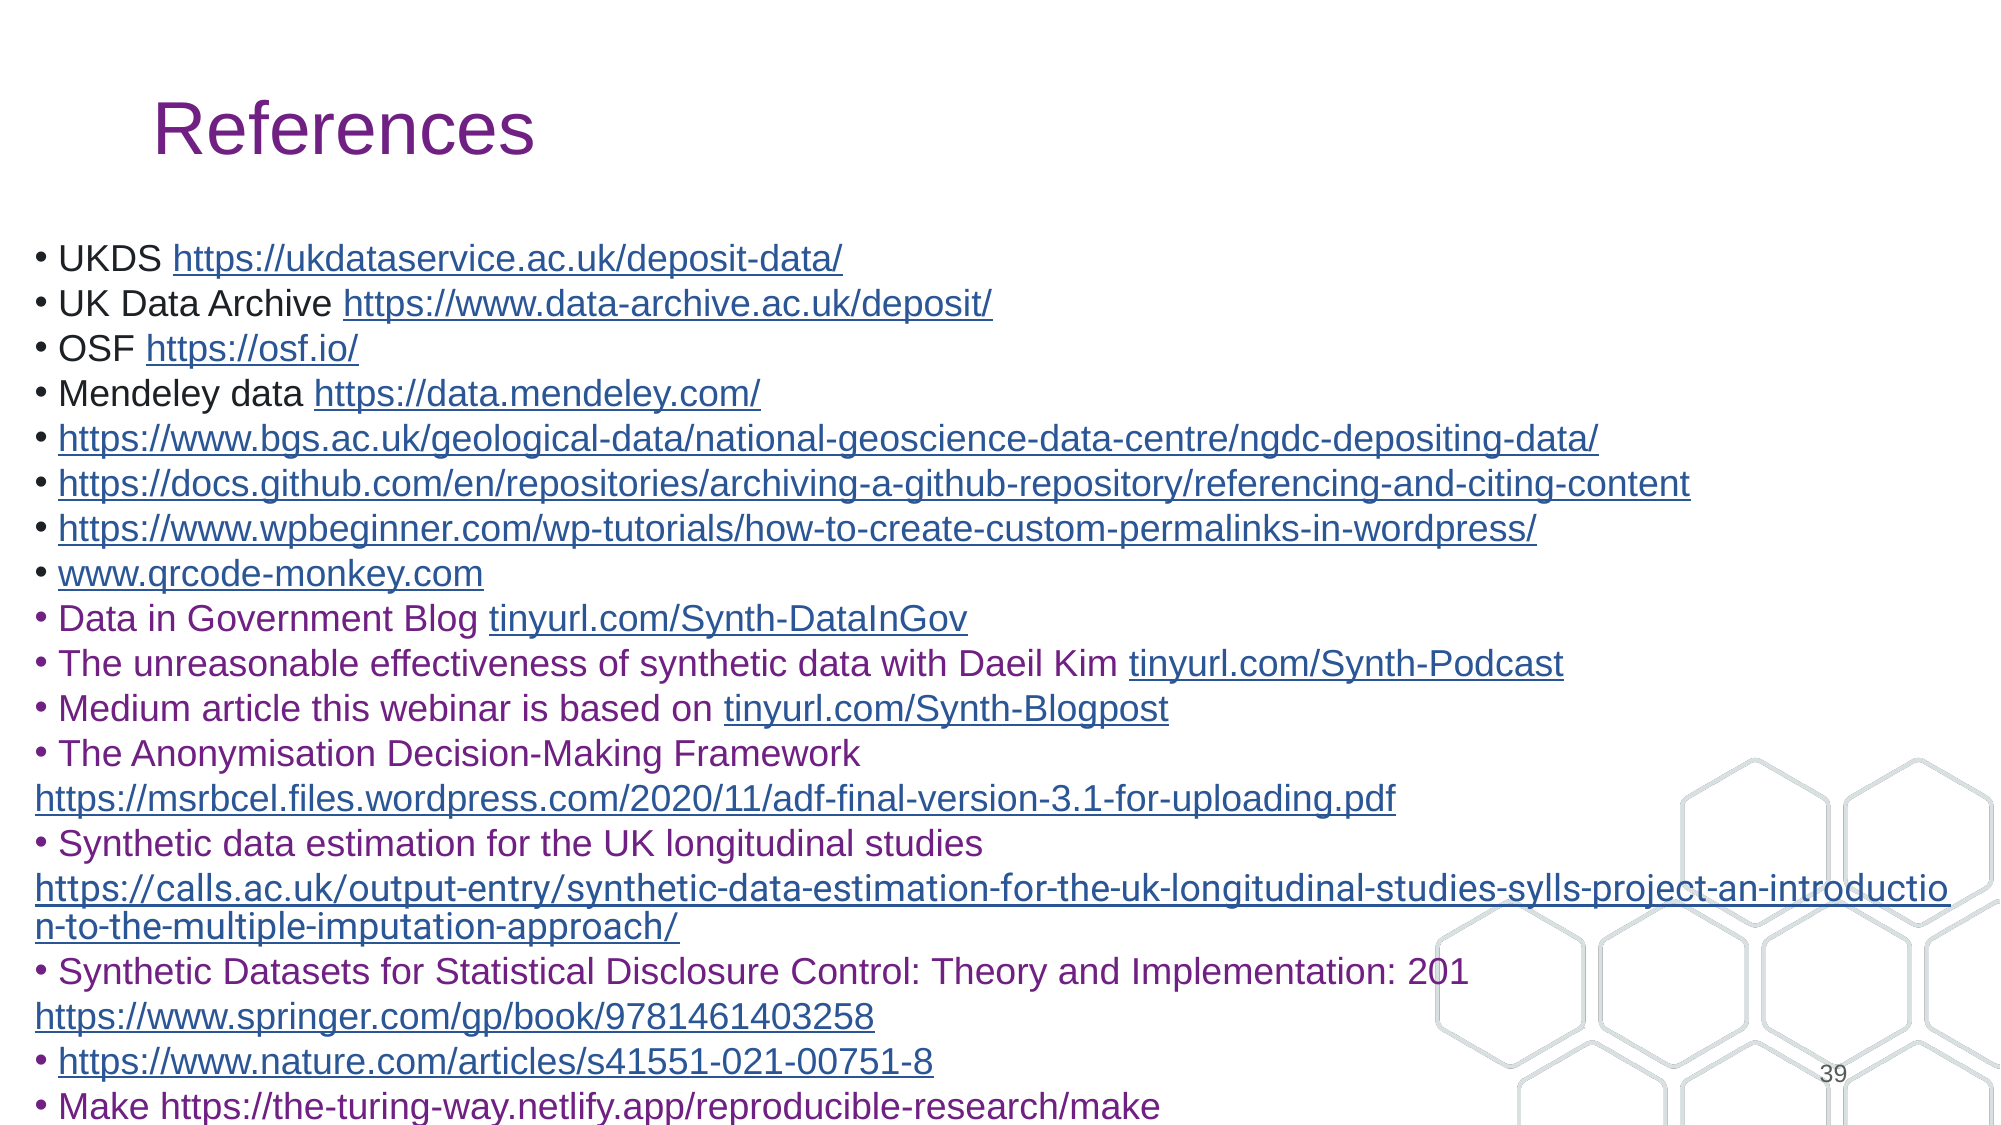

# References
 UKDS https://ukdataservice.ac.uk/deposit-data/
 UK Data Archive https://www.data-archive.ac.uk/deposit/
 OSF https://osf.io/
 Mendeley data https://data.mendeley.com/
 https://www.bgs.ac.uk/geological-data/national-geoscience-data-centre/ngdc-depositing-data/
 https://docs.github.com/en/repositories/archiving-a-github-repository/referencing-and-citing-content
 https://www.wpbeginner.com/wp-tutorials/how-to-create-custom-permalinks-in-wordpress/
 www.qrcode-monkey.com
 Data in Government Blog tinyurl.com/Synth-DataInGov
 The unreasonable effectiveness of synthetic data with Daeil Kim tinyurl.com/Synth-Podcast
 Medium article this webinar is based on tinyurl.com/Synth-Blogpost
 The Anonymisation Decision-Making Framework https://msrbcel.files.wordpress.com/2020/11/adf-final-version-3.1-for-uploading.pdf
 Synthetic data estimation for the UK longitudinal studies https://calls.ac.uk/output-entry/synthetic-data-estimation-for-the-uk-longitudinal-studies-sylls-project-an-introduction-to-the-multiple-imputation-approach/
 Synthetic Datasets for Statistical Disclosure Control: Theory and Implementation: 201 https://www.springer.com/gp/book/9781461403258
 https://www.nature.com/articles/s41551-021-00751-8
 Make https://the-turing-way.netlify.app/reproducible-research/make

39